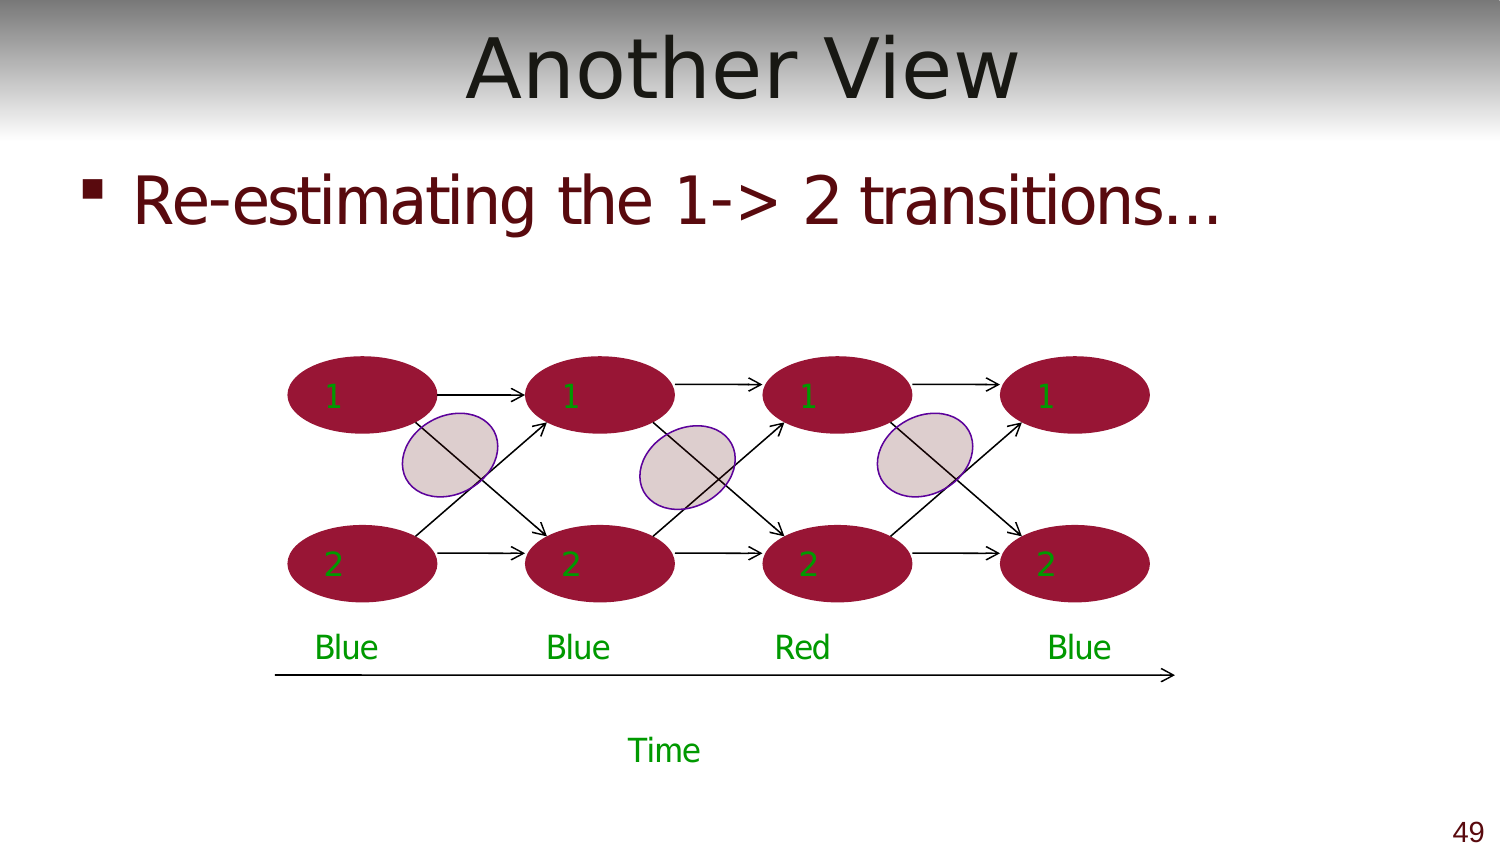

# Another View
Re-estimating the 1-> 2 transitions...

1
1
1
1

2
2
2
2
Blue 	        Blue		 Red 	             Blue
Time
49